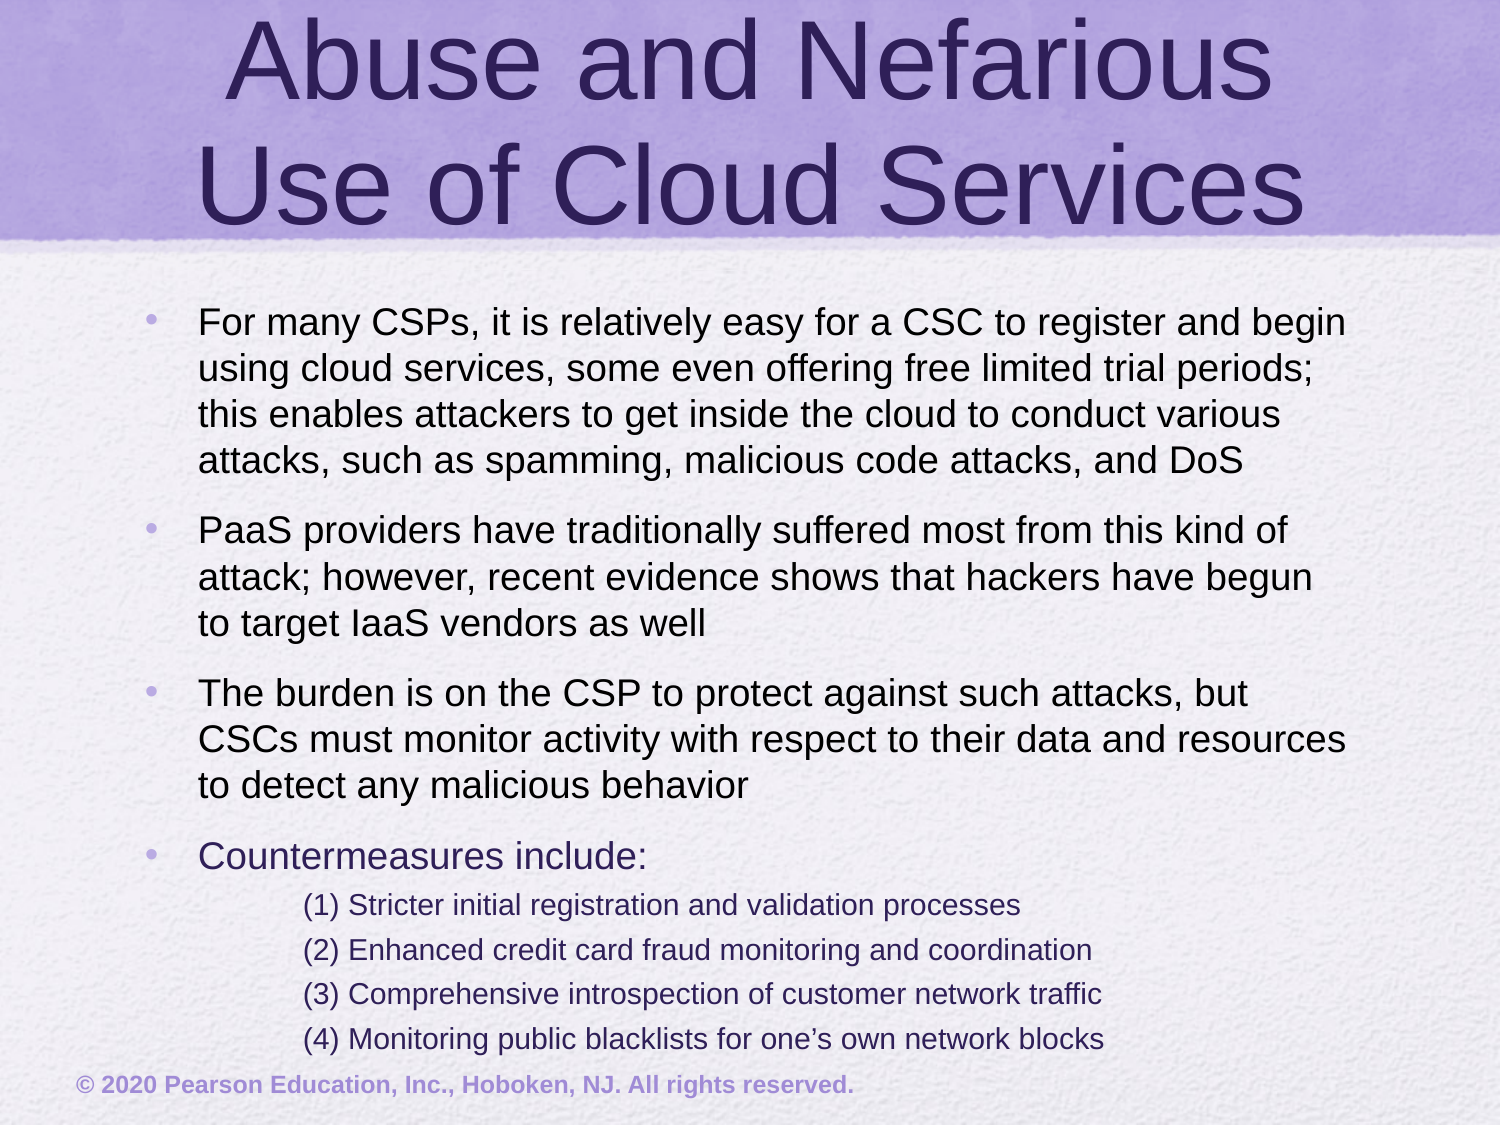

# Abuse and Nefarious Use of Cloud Services
For many CSPs, it is relatively easy for a CSC to register and begin using cloud services, some even offering free limited trial periods; this enables attackers to get inside the cloud to conduct various attacks, such as spamming, malicious code attacks, and DoS
PaaS providers have traditionally suffered most from this kind of attack; however, recent evidence shows that hackers have begun to target IaaS vendors as well
The burden is on the CSP to protect against such attacks, but CSCs must monitor activity with respect to their data and resources to detect any malicious behavior
Countermeasures include:
(1) Stricter initial registration and validation processes
(2) Enhanced credit card fraud monitoring and coordination
(3) Comprehensive introspection of customer network traffic
(4) Monitoring public blacklists for one’s own network blocks

© 2020 Pearson Education, Inc., Hoboken, NJ. All rights reserved.